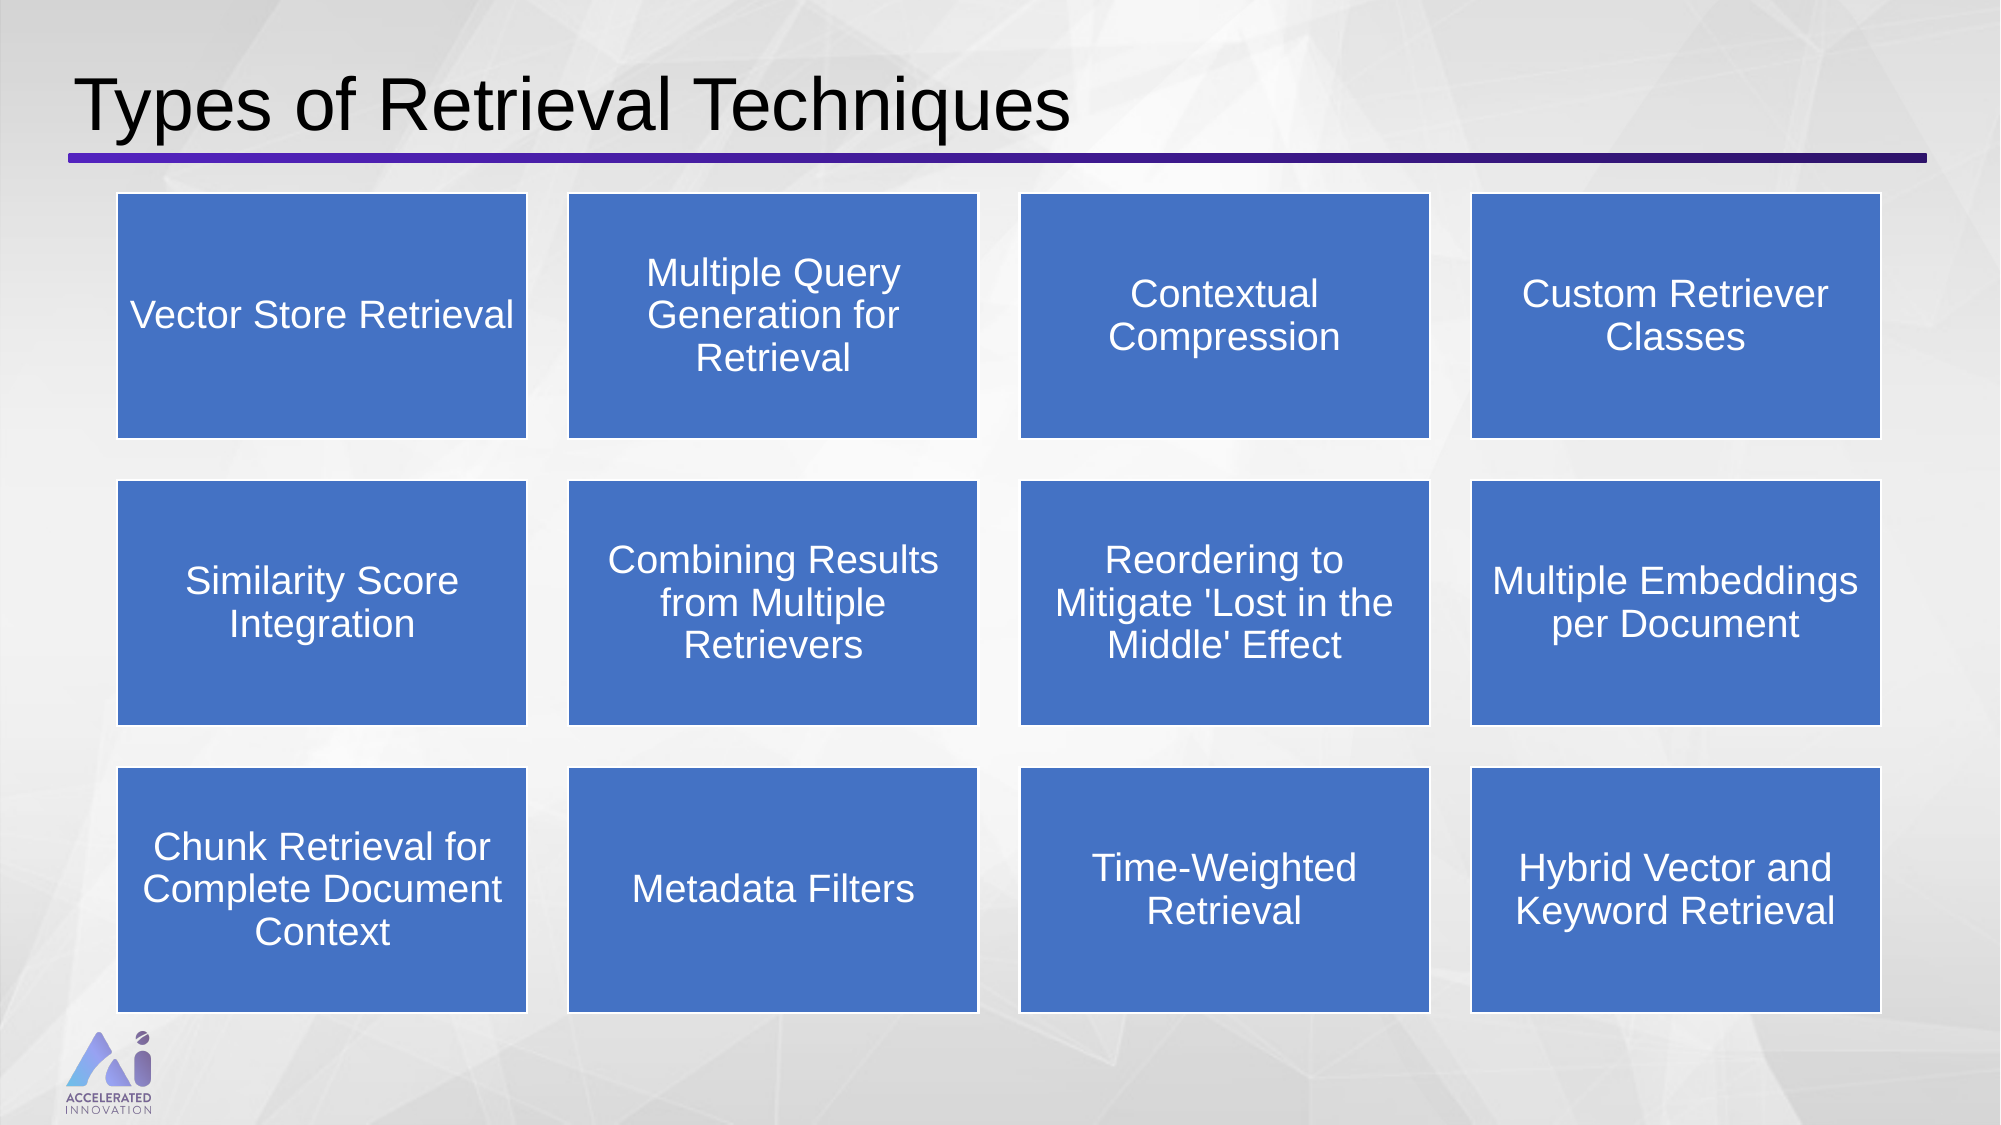

# Types of Retrieval Techniques
Vector Store Retrieval
Multiple Query Generation for Retrieval
Contextual Compression
Custom Retriever Classes
Similarity Score Integration
Combining Results from Multiple Retrievers
Reordering to Mitigate 'Lost in the Middle' Effect
Multiple Embeddings per Document
Chunk Retrieval for Complete Document Context
Metadata Filters
Time-Weighted Retrieval
Hybrid Vector and Keyword Retrieval